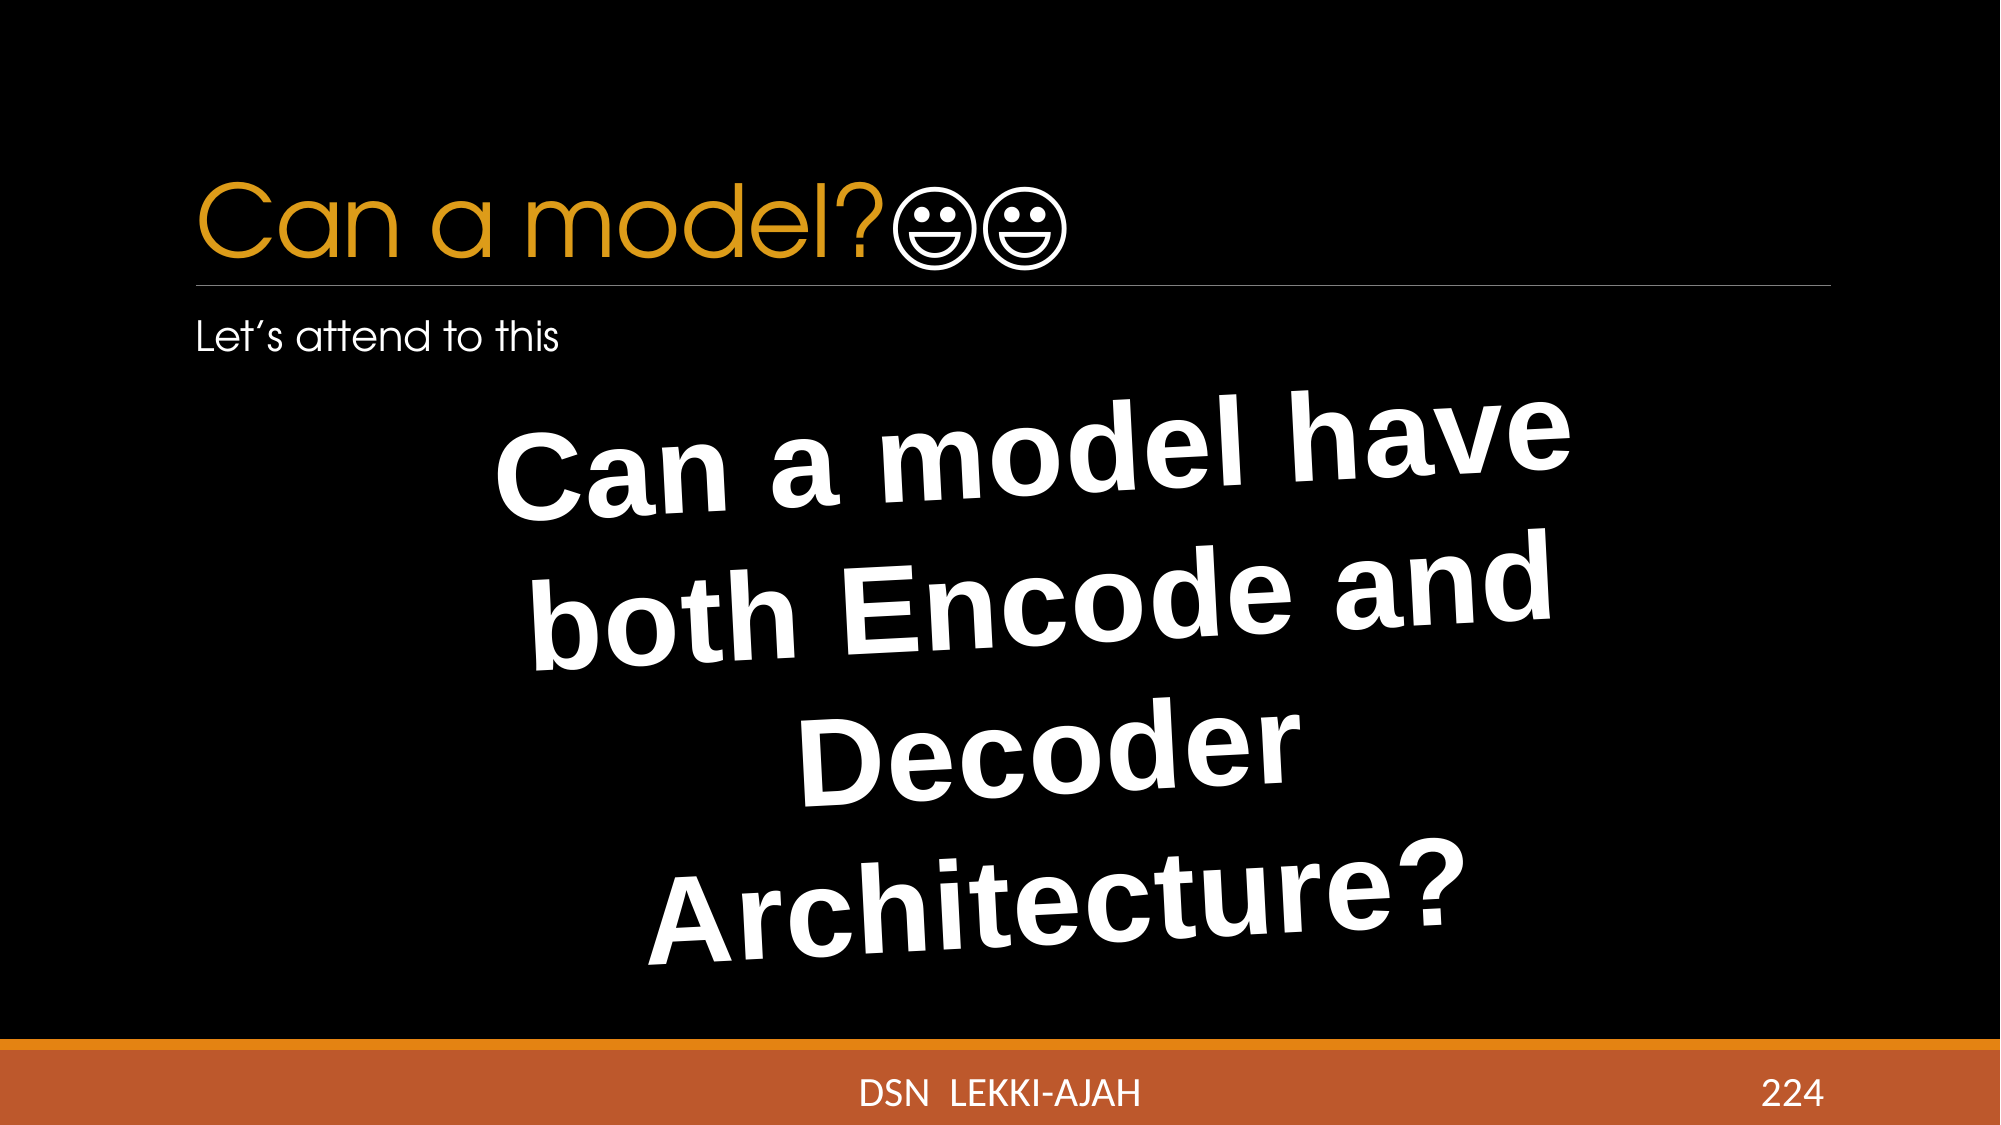

# Can a model?😃😃
Let’s attend to this
Can a model have both Encode and Decoder Architecture?
DSN  LEKKI-AJAH
224